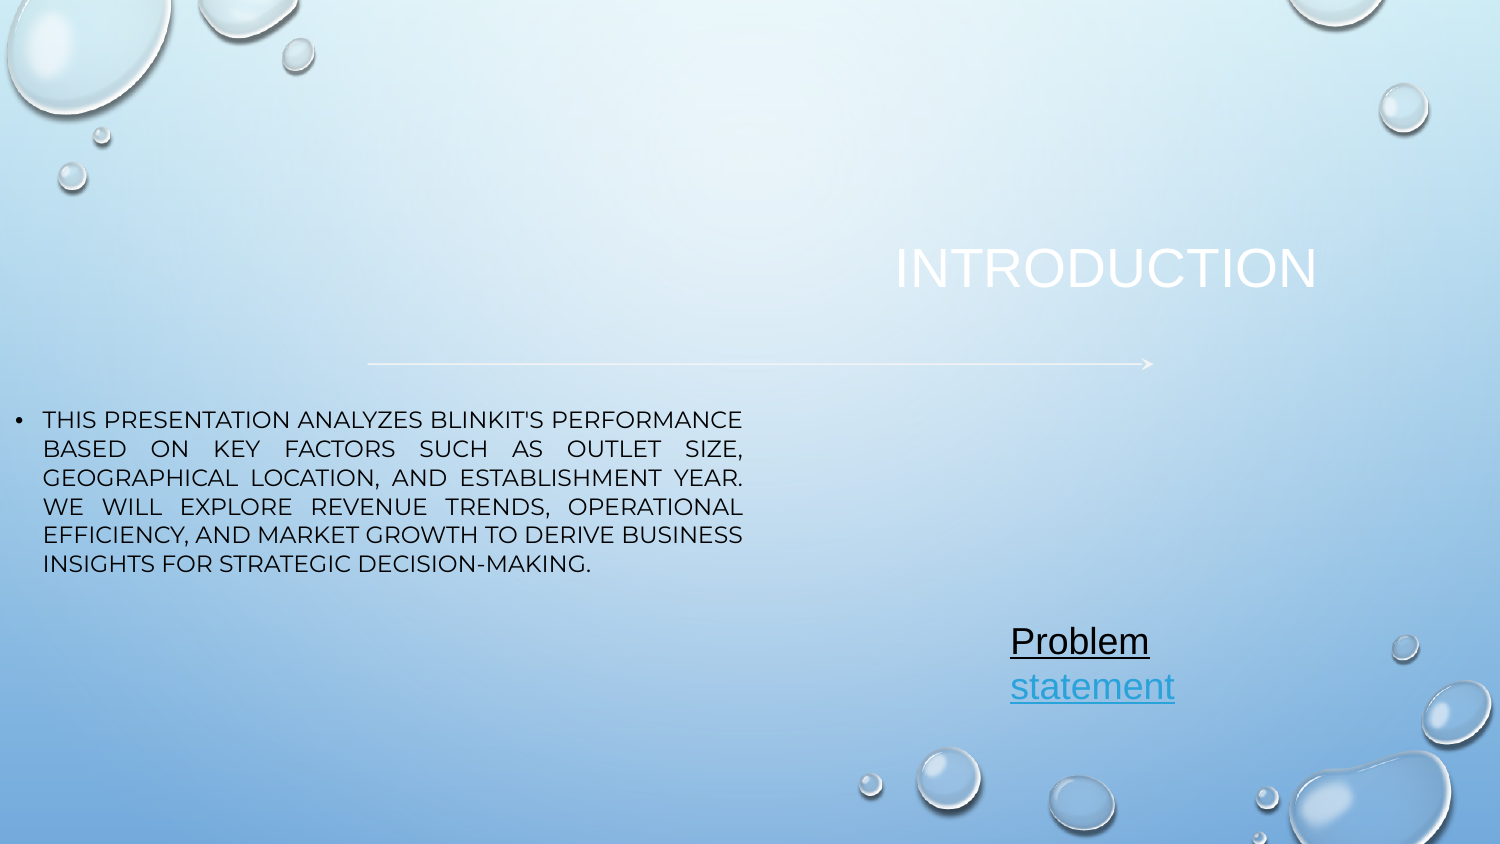

Introduction
This presentation analyzes Blinkit's performance based on key factors such as outlet size, geographical location, and establishment year. We will explore revenue trends, operational efficiency, and market growth to derive business insights for strategic decision-making.
Problem statement